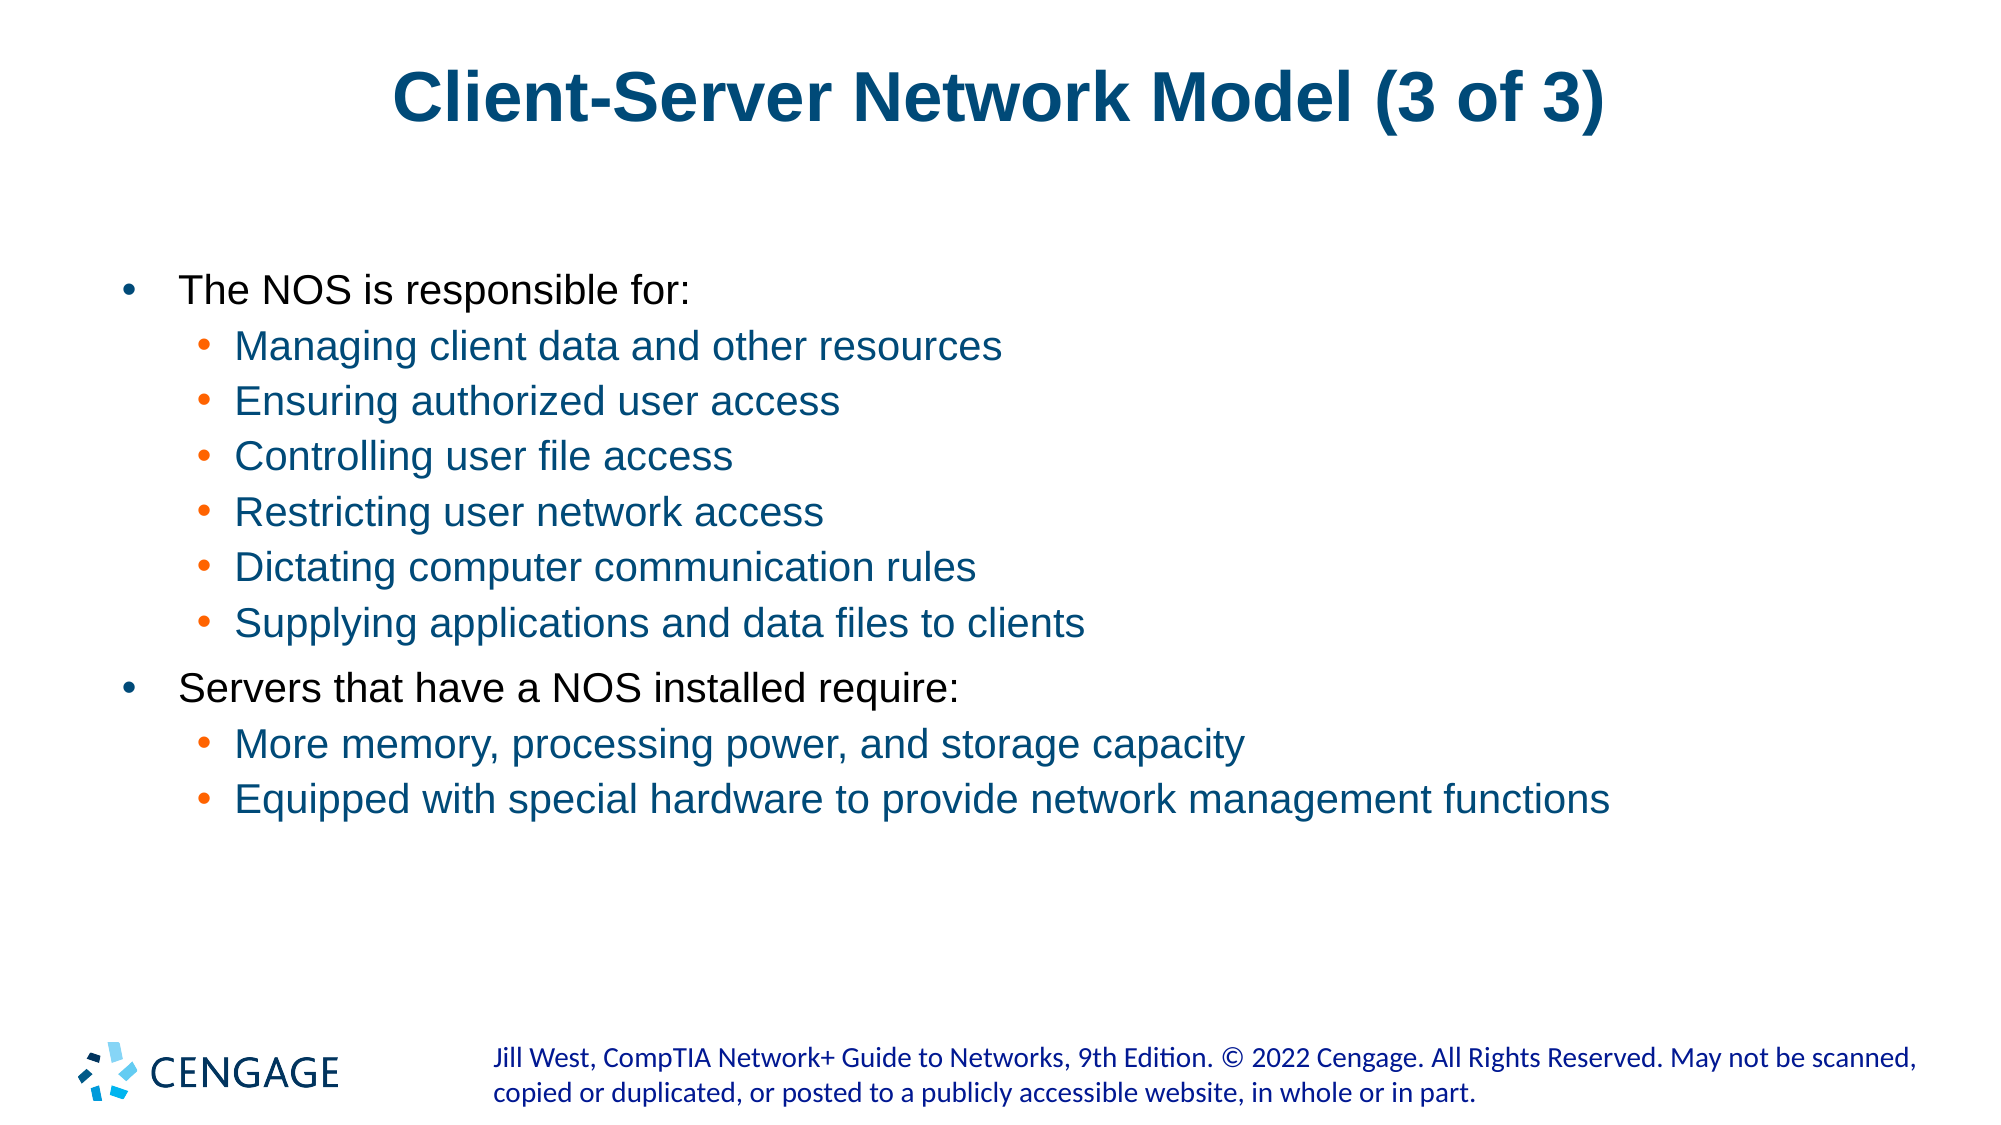

# Client-Server Network Model (3 of 3)
The NOS is responsible for:
Managing client data and other resources
Ensuring authorized user access
Controlling user file access
Restricting user network access
Dictating computer communication rules
Supplying applications and data files to clients
Servers that have a NOS installed require:
More memory, processing power, and storage capacity
Equipped with special hardware to provide network management functions